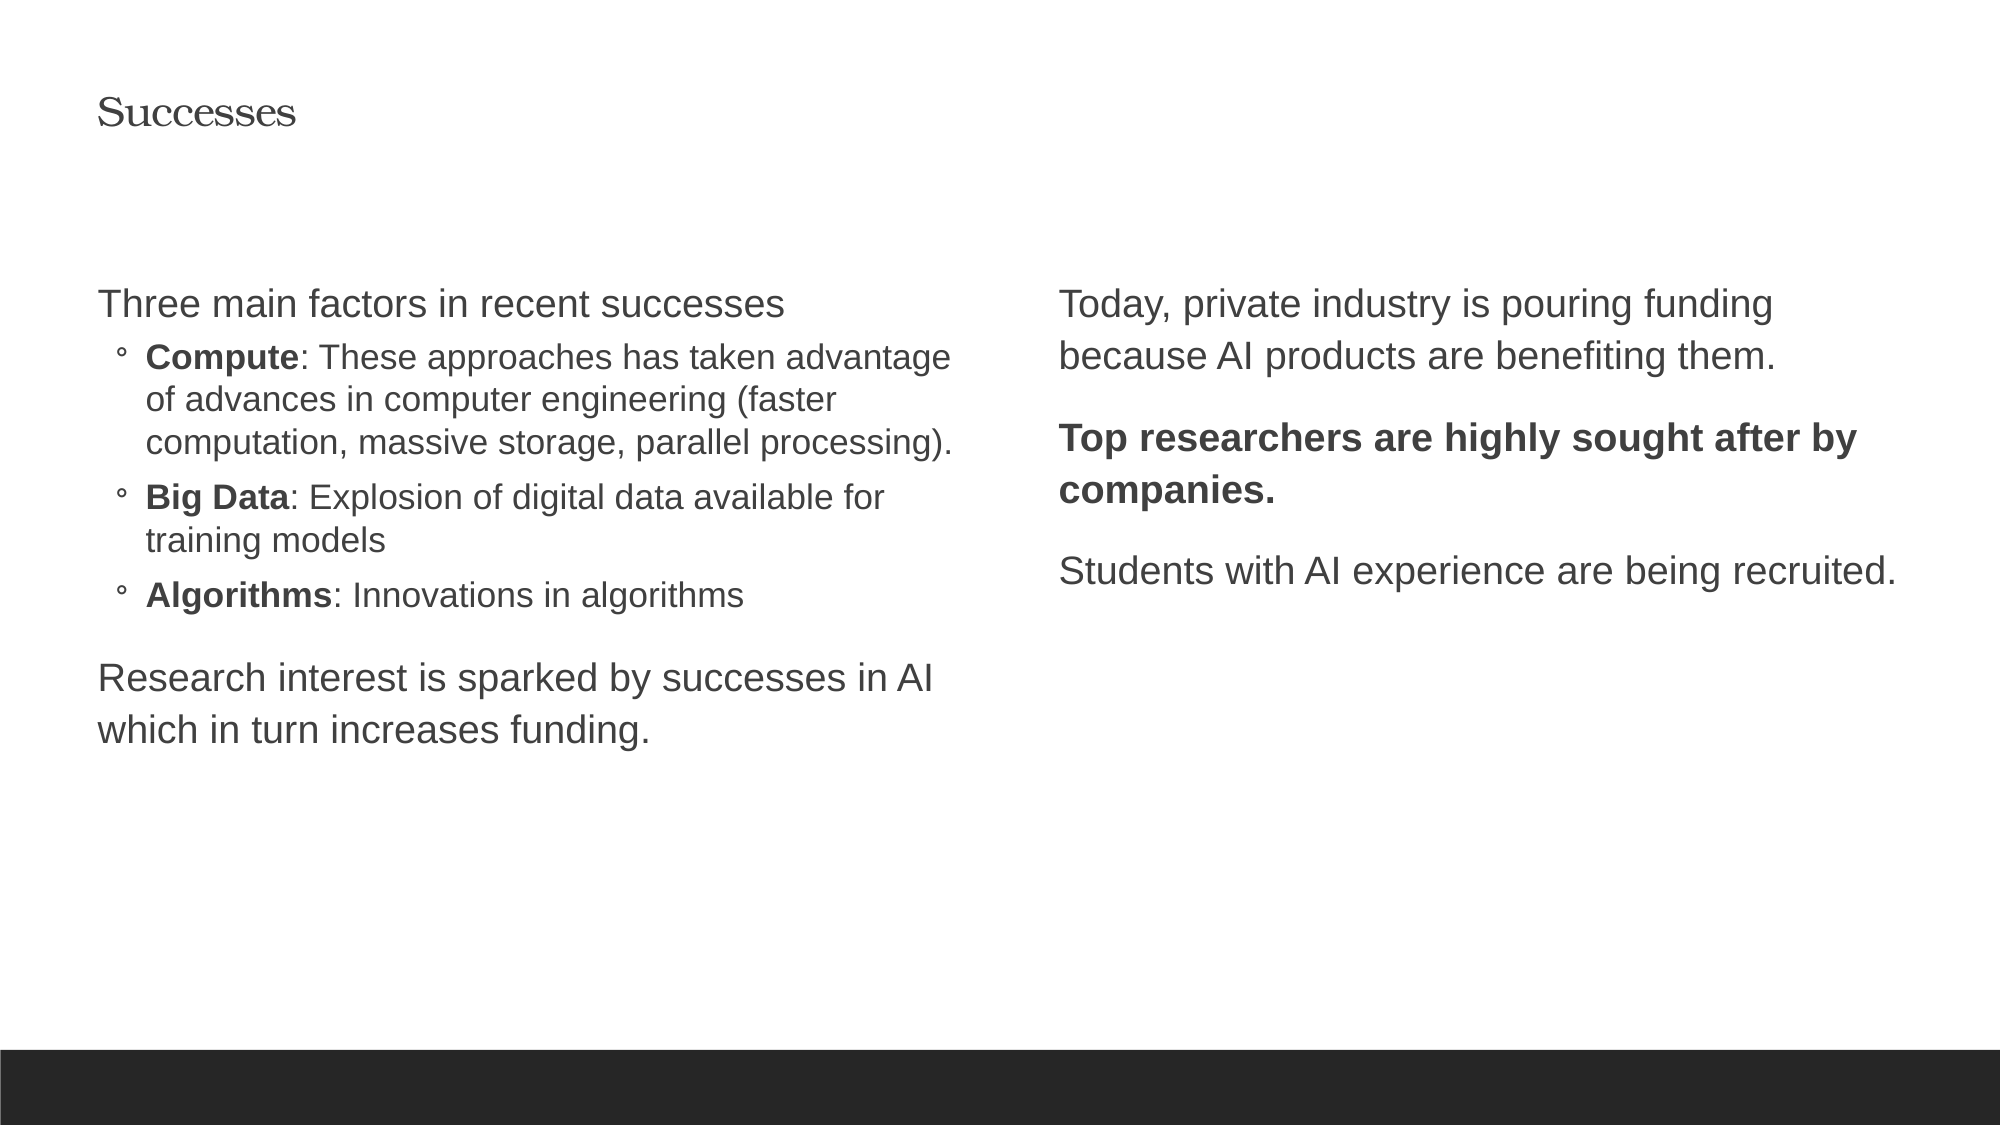

# Successes
Three main factors in recent successes
Compute: These approaches has taken advantage of advances in computer engineering (faster computation, massive storage, parallel processing).
Big Data: Explosion of digital data available for training models
Algorithms: Innovations in algorithms
Research interest is sparked by successes in AI which in turn increases funding.

Today, private industry is pouring funding because AI products are benefiting them.
Top researchers are highly sought after by companies.
Students with AI experience are being recruited.